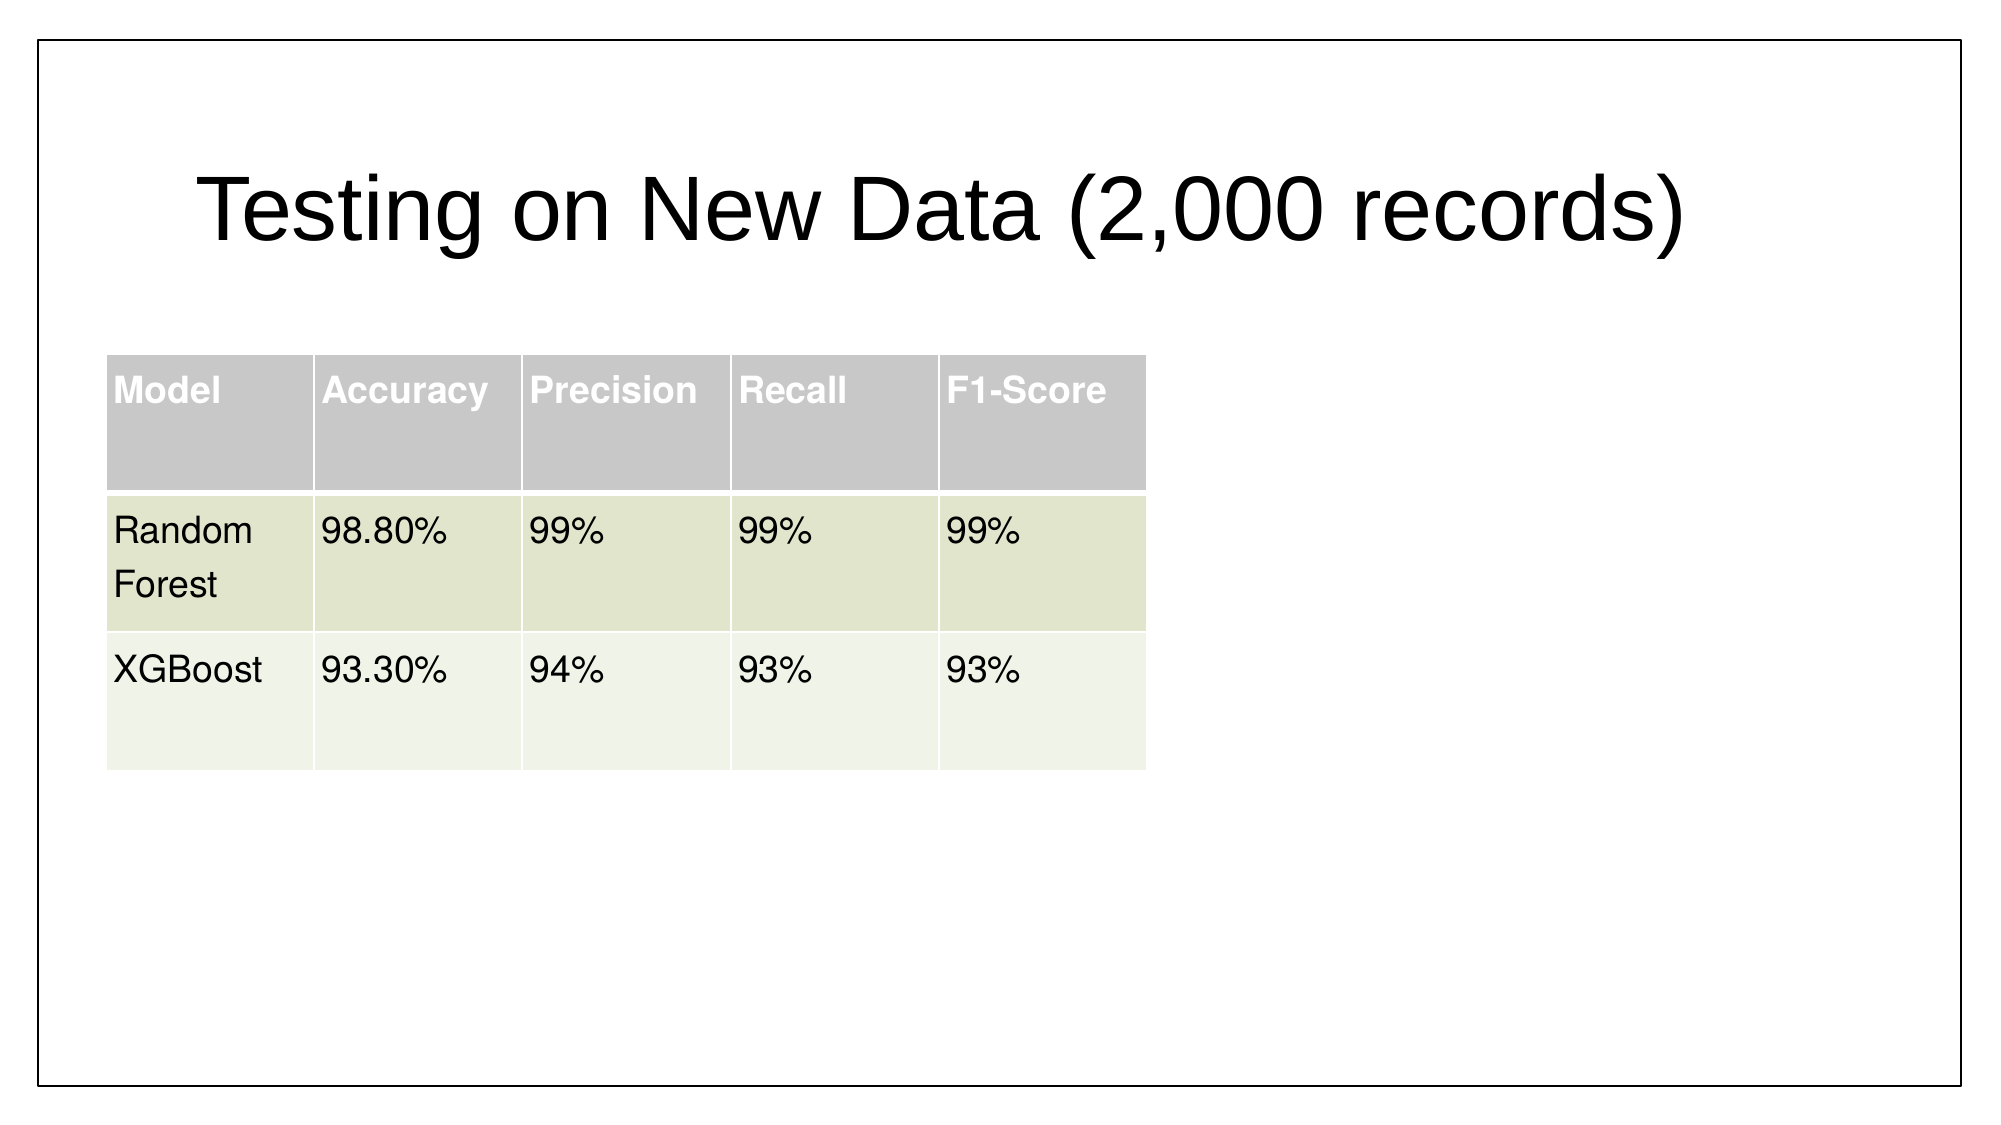

# Testing on New Data (2,000 records)
| Model | Accuracy | Precision | Recall | F1-Score |
| --- | --- | --- | --- | --- |
| Random Forest | 98.80% | 99% | 99% | 99% |
| XGBoost | 93.30% | 94% | 93% | 93% |